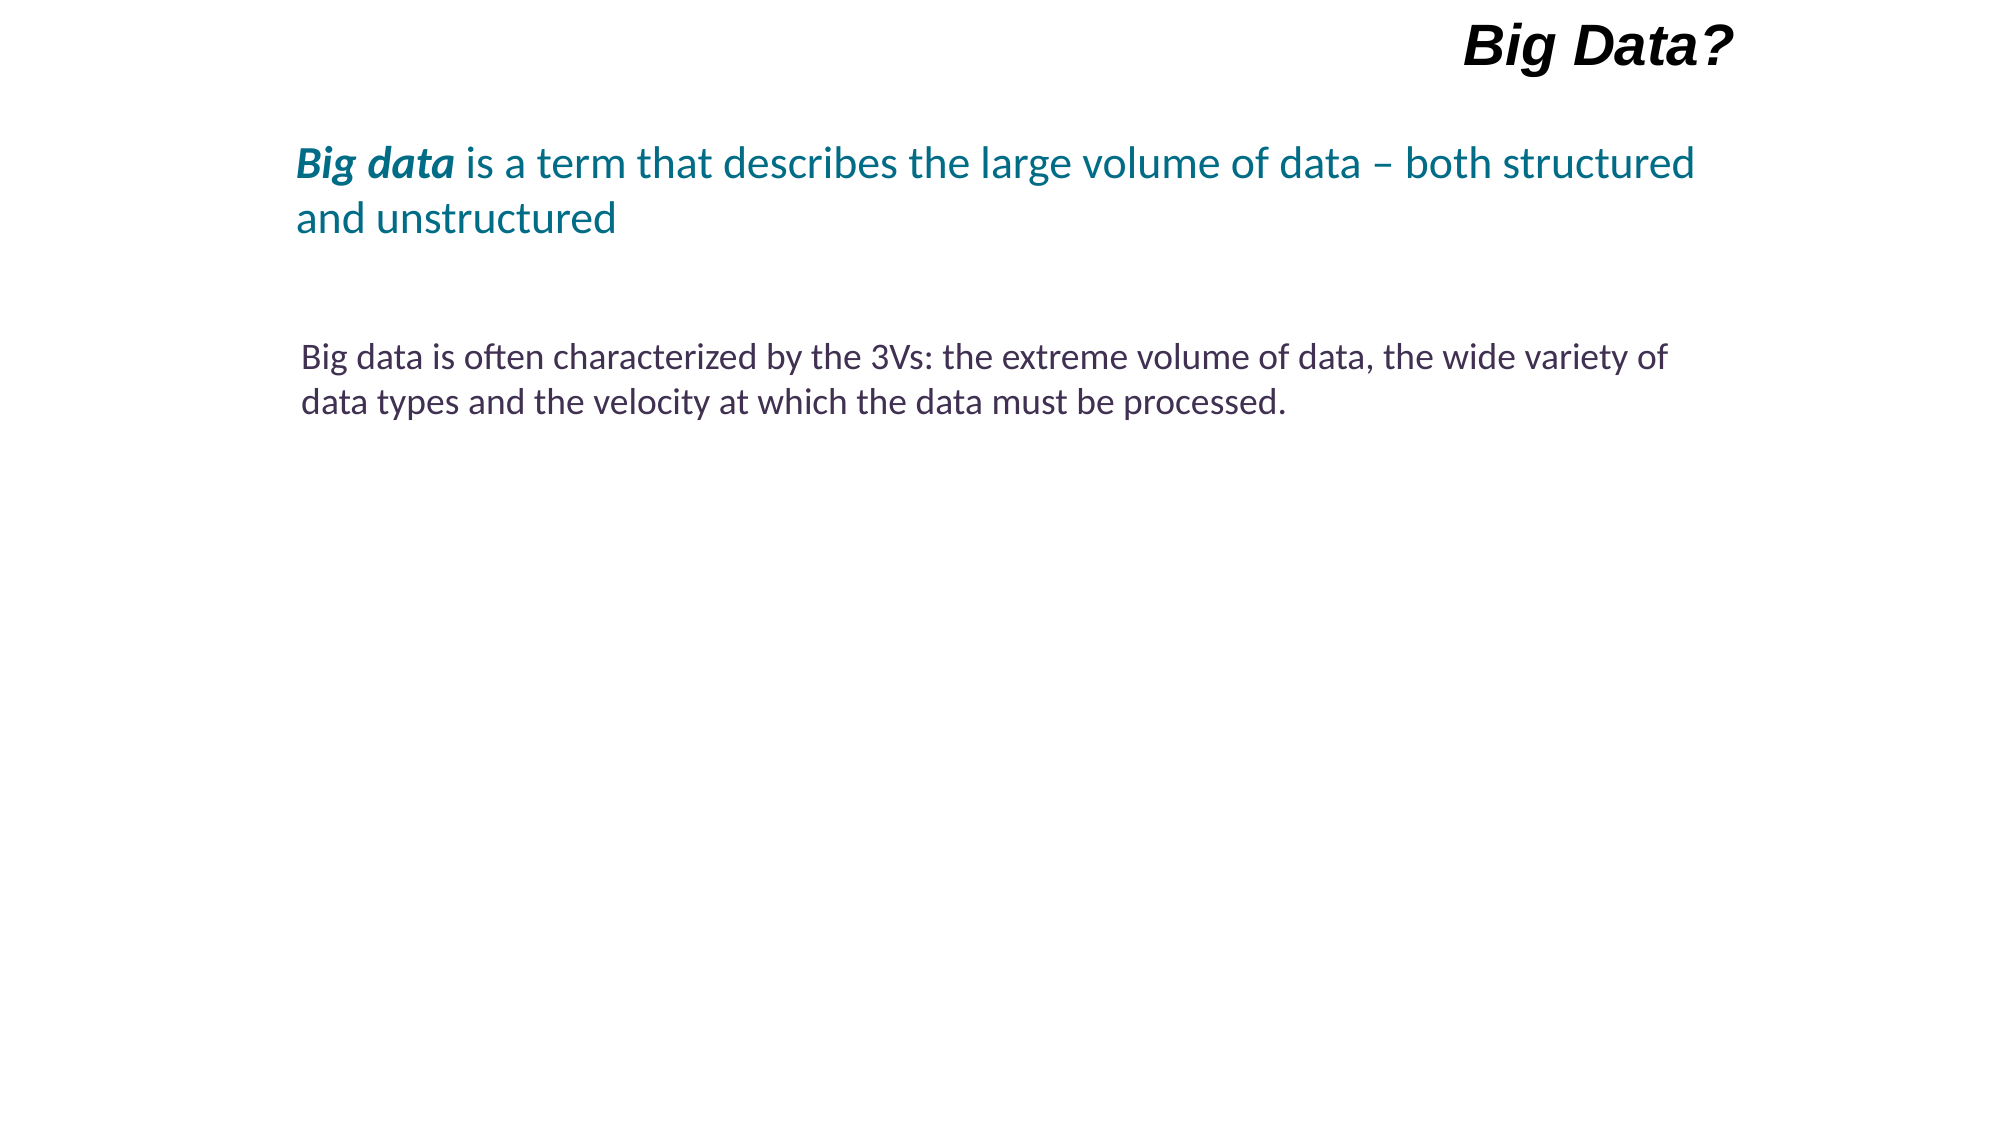

Big Data?
Big data is a term that describes the large volume of data – both structured and unstructured
Big data is often characterized by the 3Vs: the extreme volume of data, the wide variety of data types and the velocity at which the data must be processed.